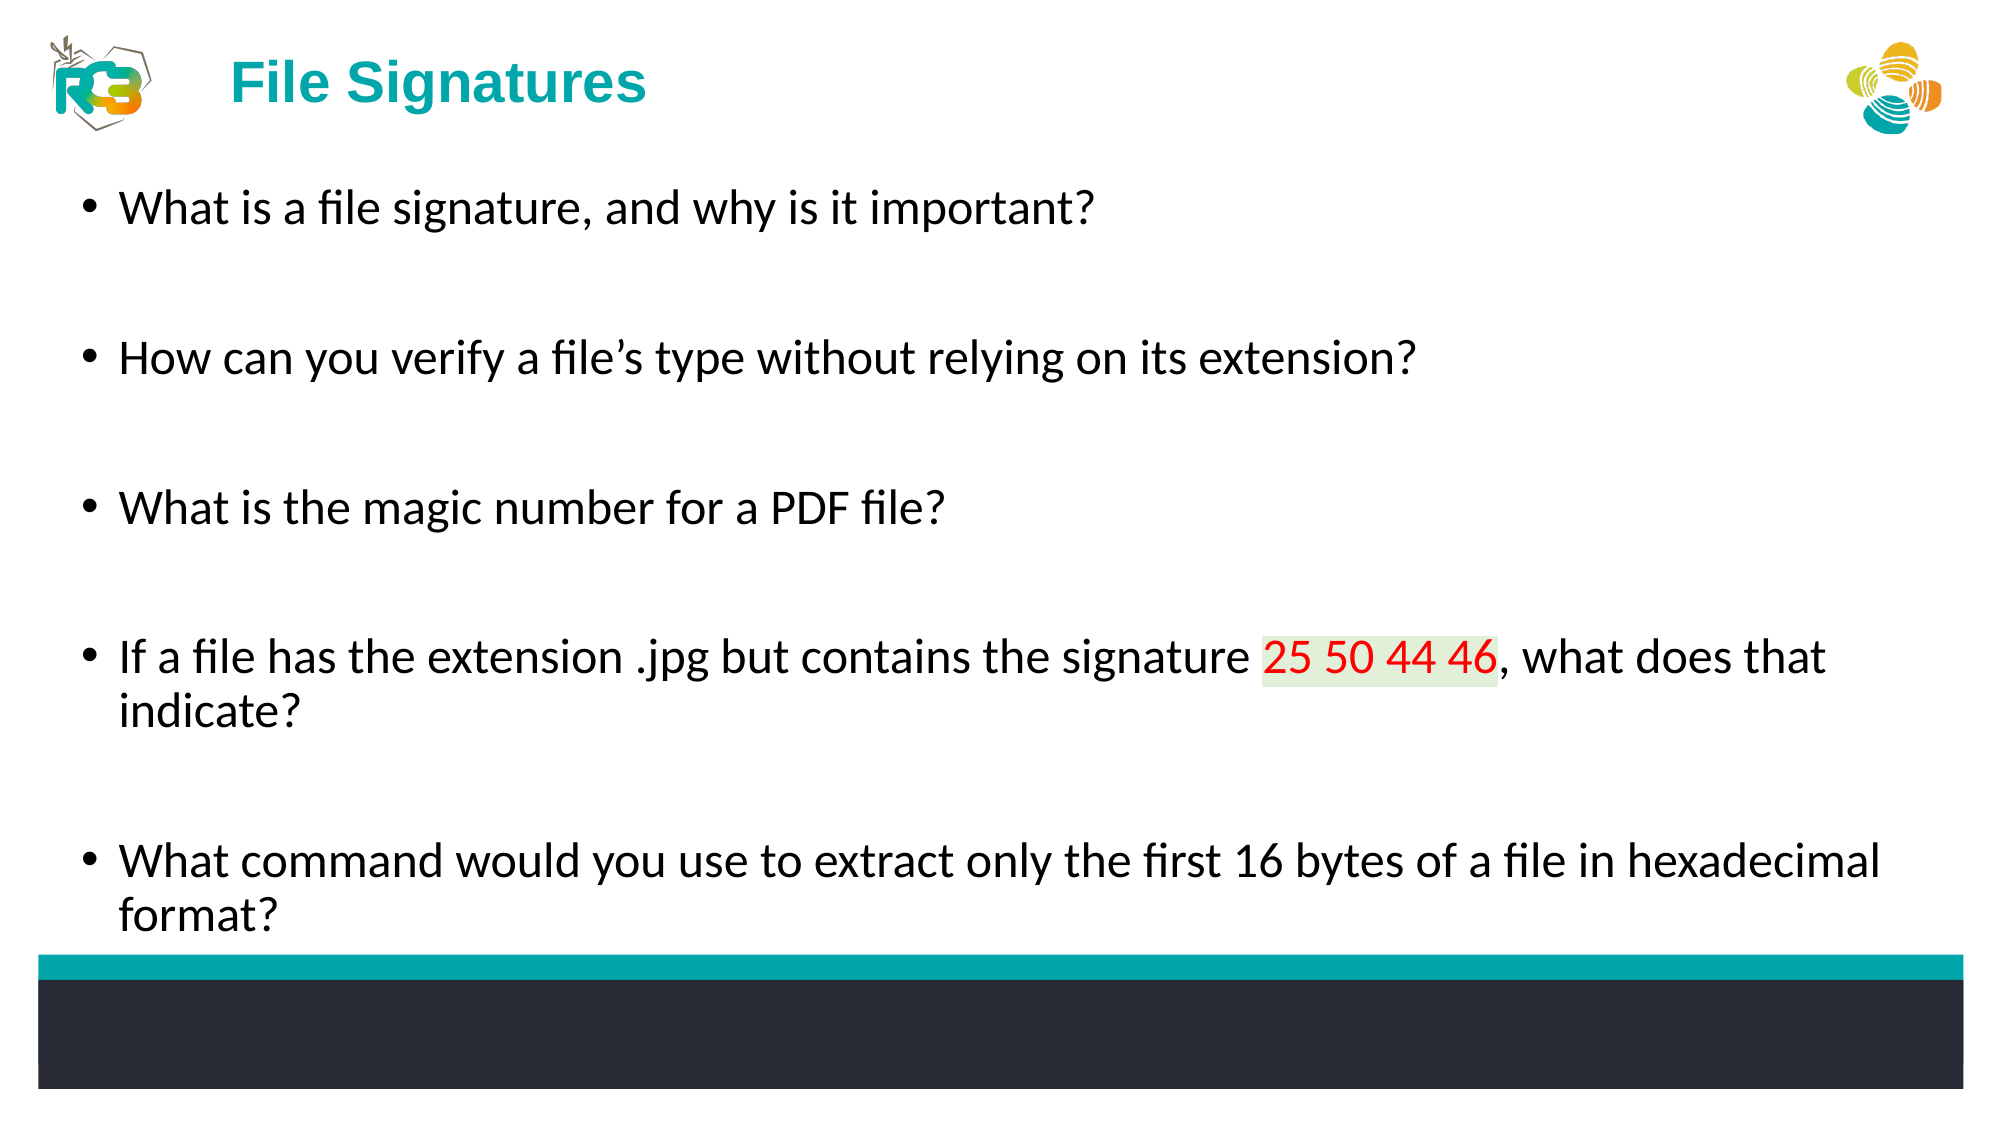

File Signatures
What is a file signature, and why is it important?

How can you verify a file’s type without relying on its extension?

What is the magic number for a PDF file?

If a file has the extension .jpg but contains the signature 25 50 44 46, what does that indicate?

What command would you use to extract only the first 16 bytes of a file in hexadecimal format?